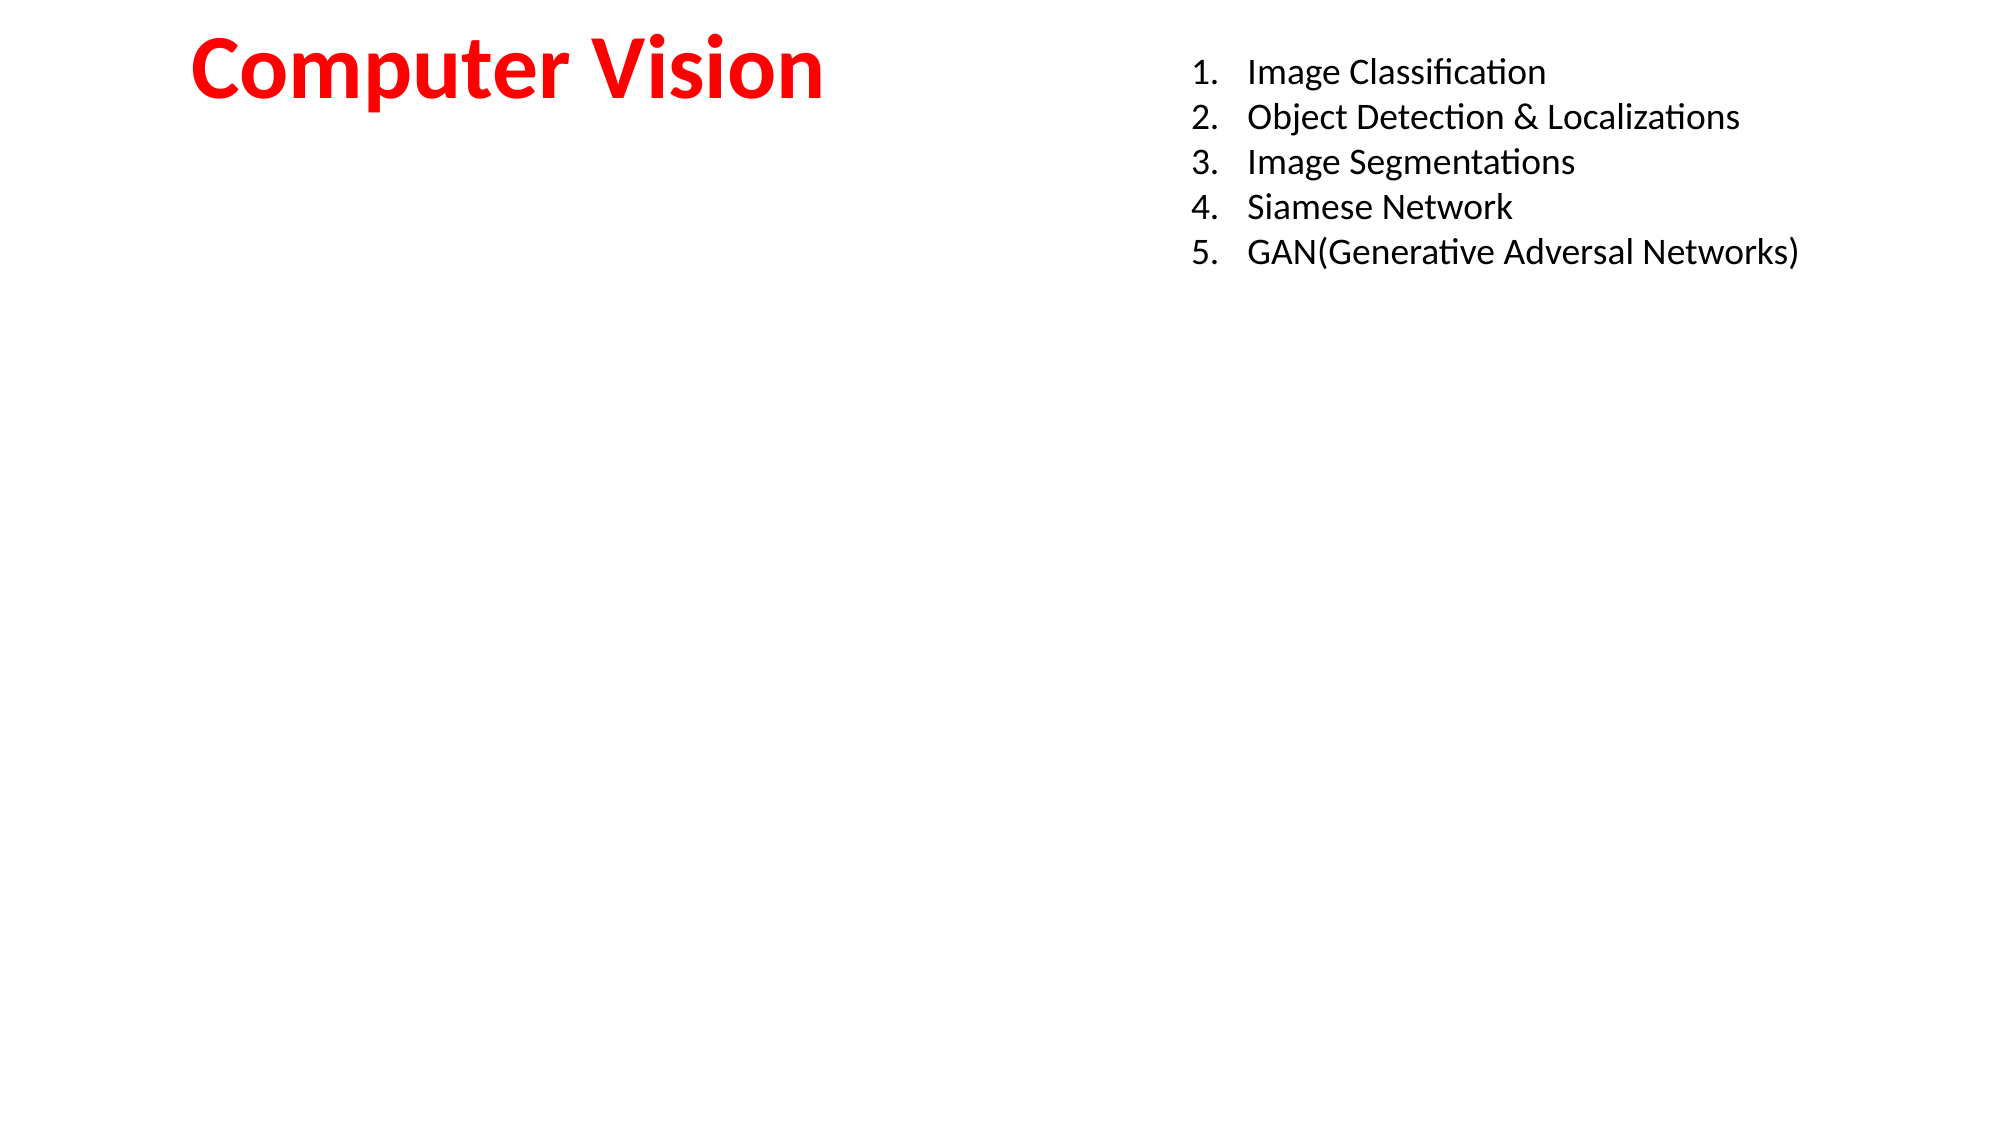

Computer Vision
Image Classification
Object Detection & Localizations
Image Segmentations
Siamese Network
GAN(Generative Adversal Networks)